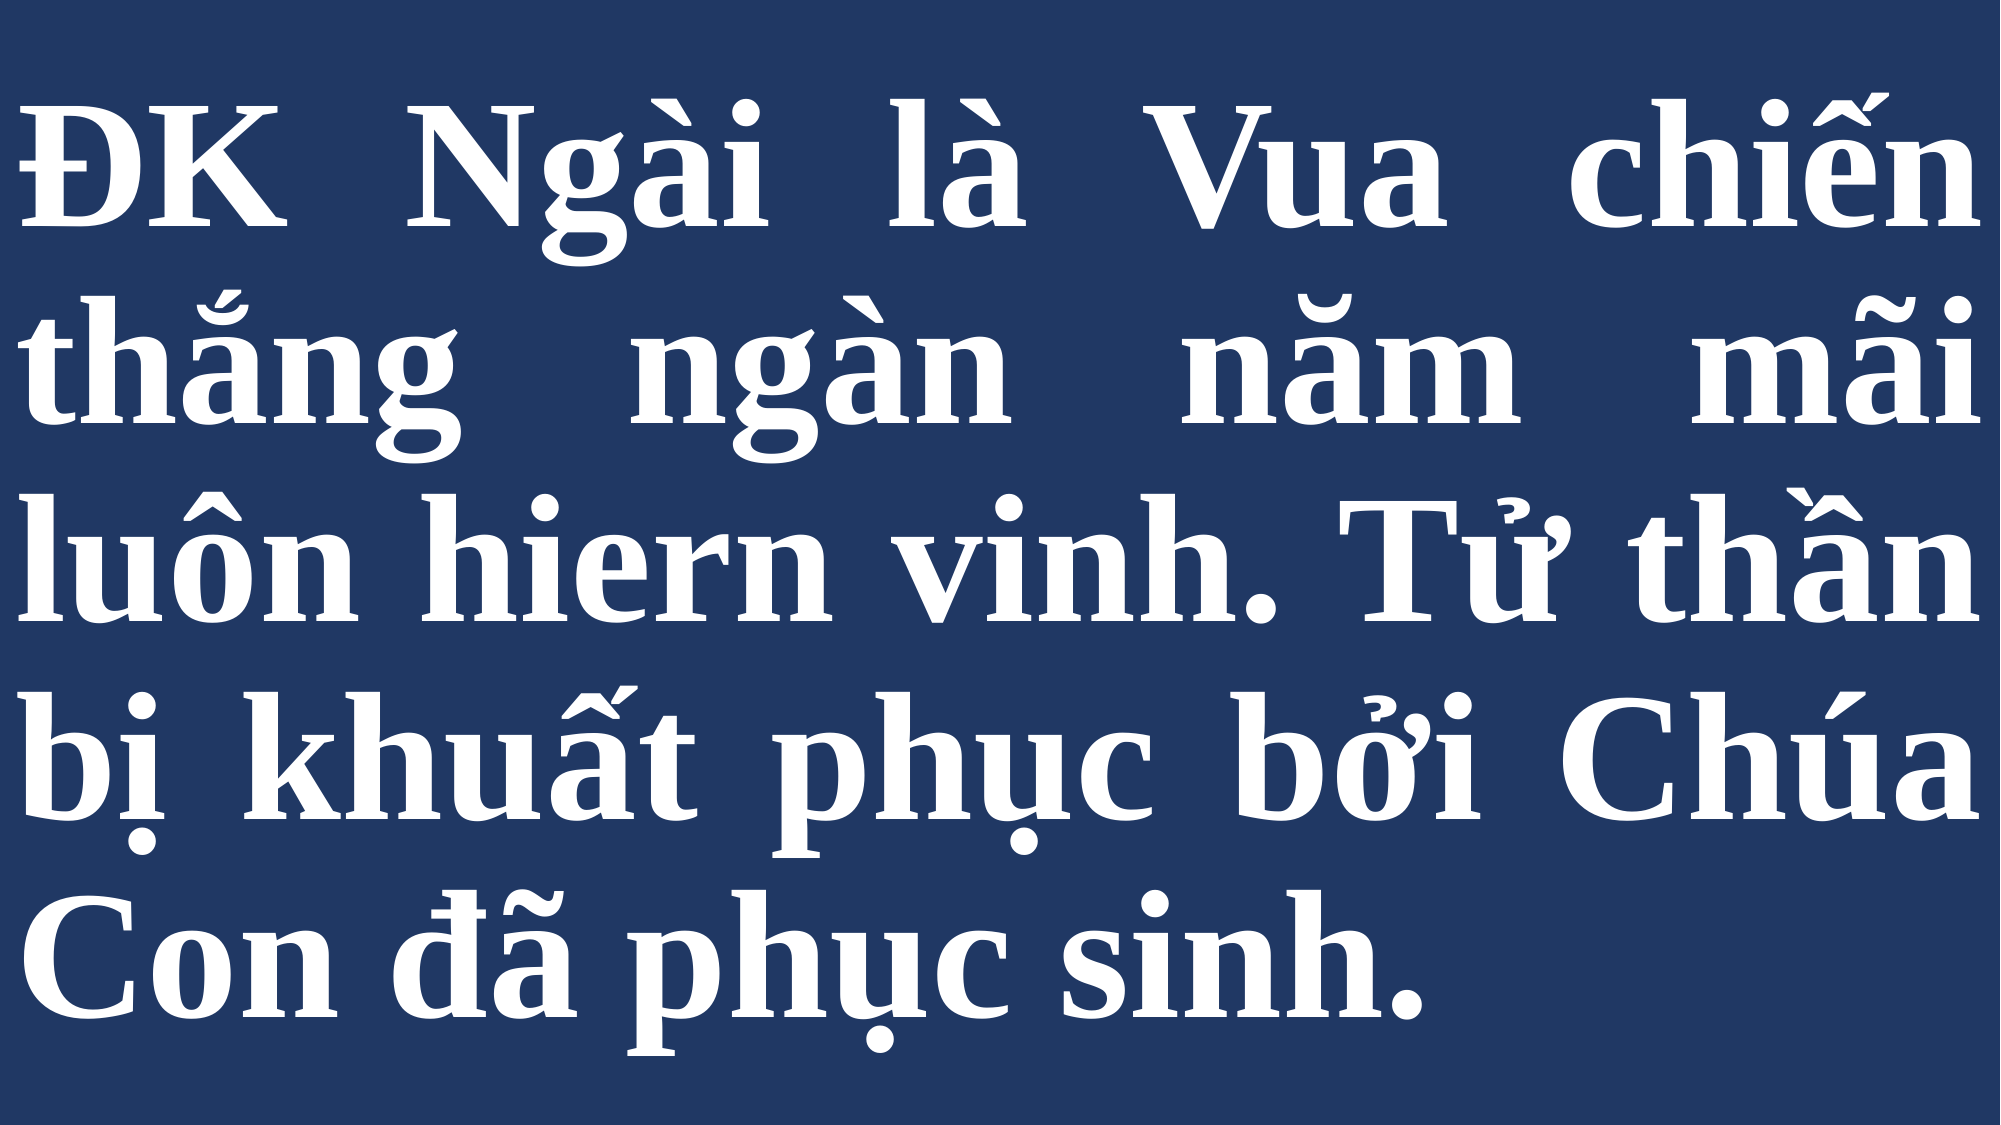

# ĐK Ngài là Vua chiến thắng ngàn năm mãi luôn hiern vinh. Tử thần bị khuất phục bởi Chúa Con đã phục sinh.